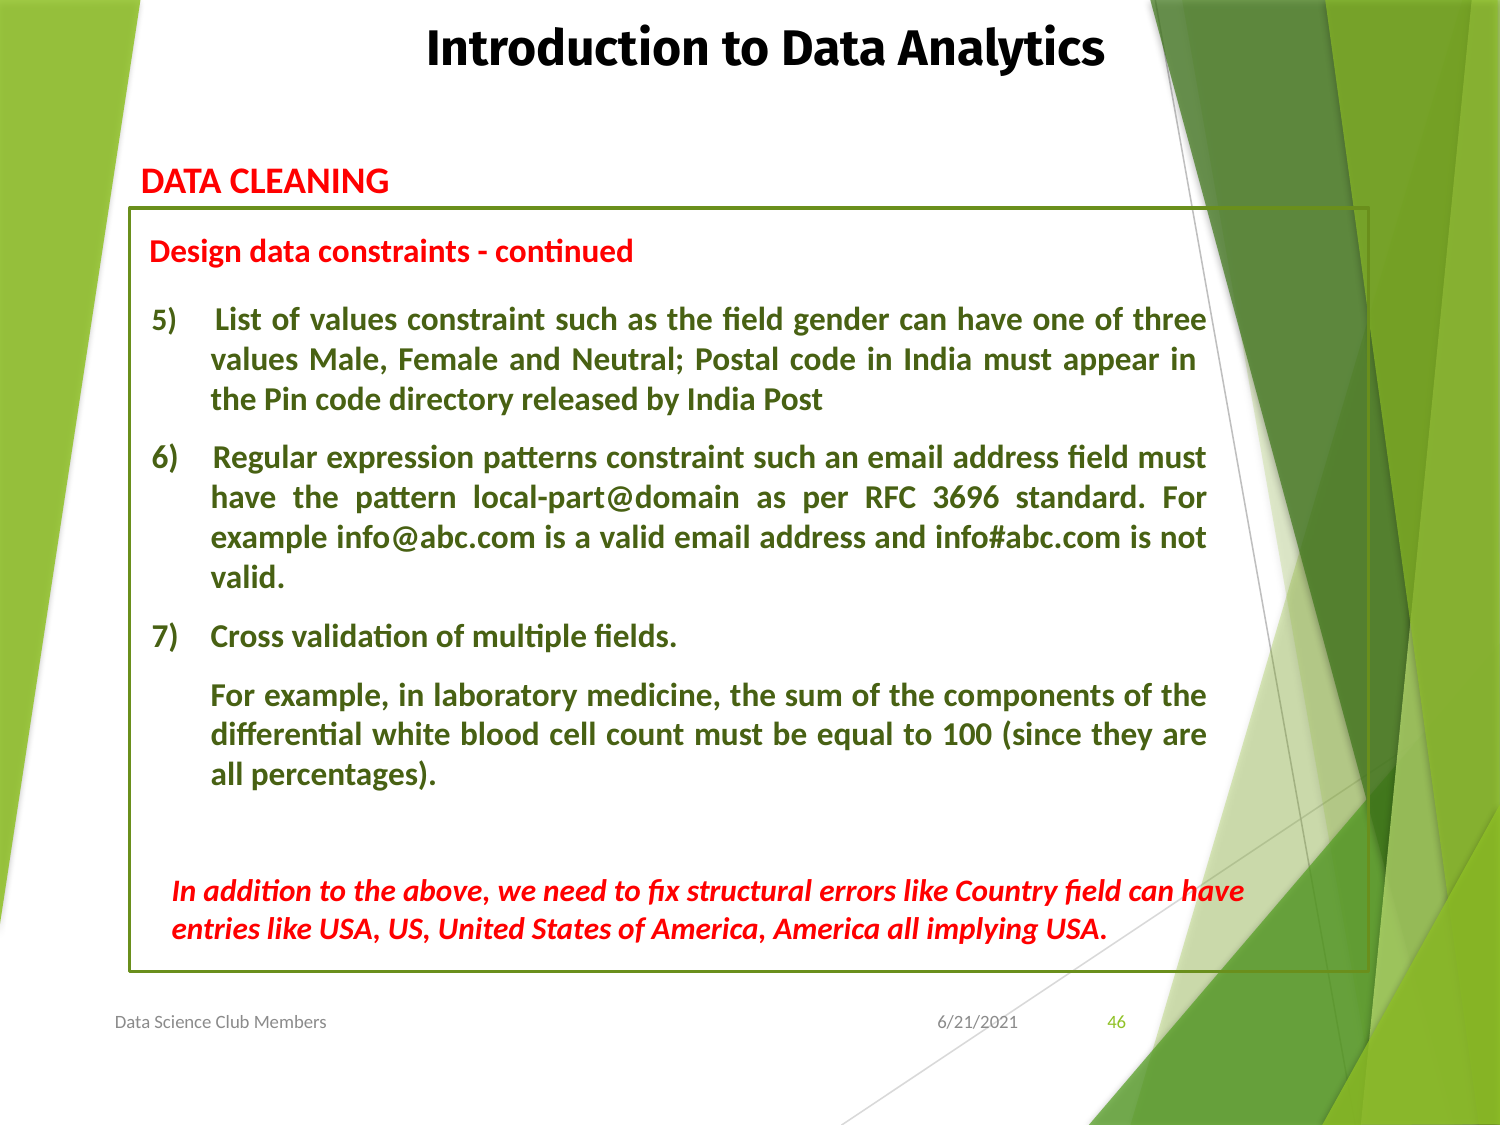

DATA CLEANING

Design data constraints - continued
5)  	List of values constraint such as the field gender can have one of three values Male, Female and Neutral; Postal code in India must appear in  the Pin code directory released by India Post
6)  	Regular expression patterns constraint such an email address field must have the pattern local-part@domain as per RFC 3696 standard. For example info@abc.com is a valid email address and info#abc.com is not valid.
7)  	Cross validation of multiple fields.
	For example, in laboratory medicine, the sum of the components of the differential white blood cell count must be equal to 100 (since they are all percentages).
In addition to the above, we need to fix structural errors like Country field can have entries like USA, US, United States of America, America all implying USA.
Data Science Club Members
6/21/2021
46